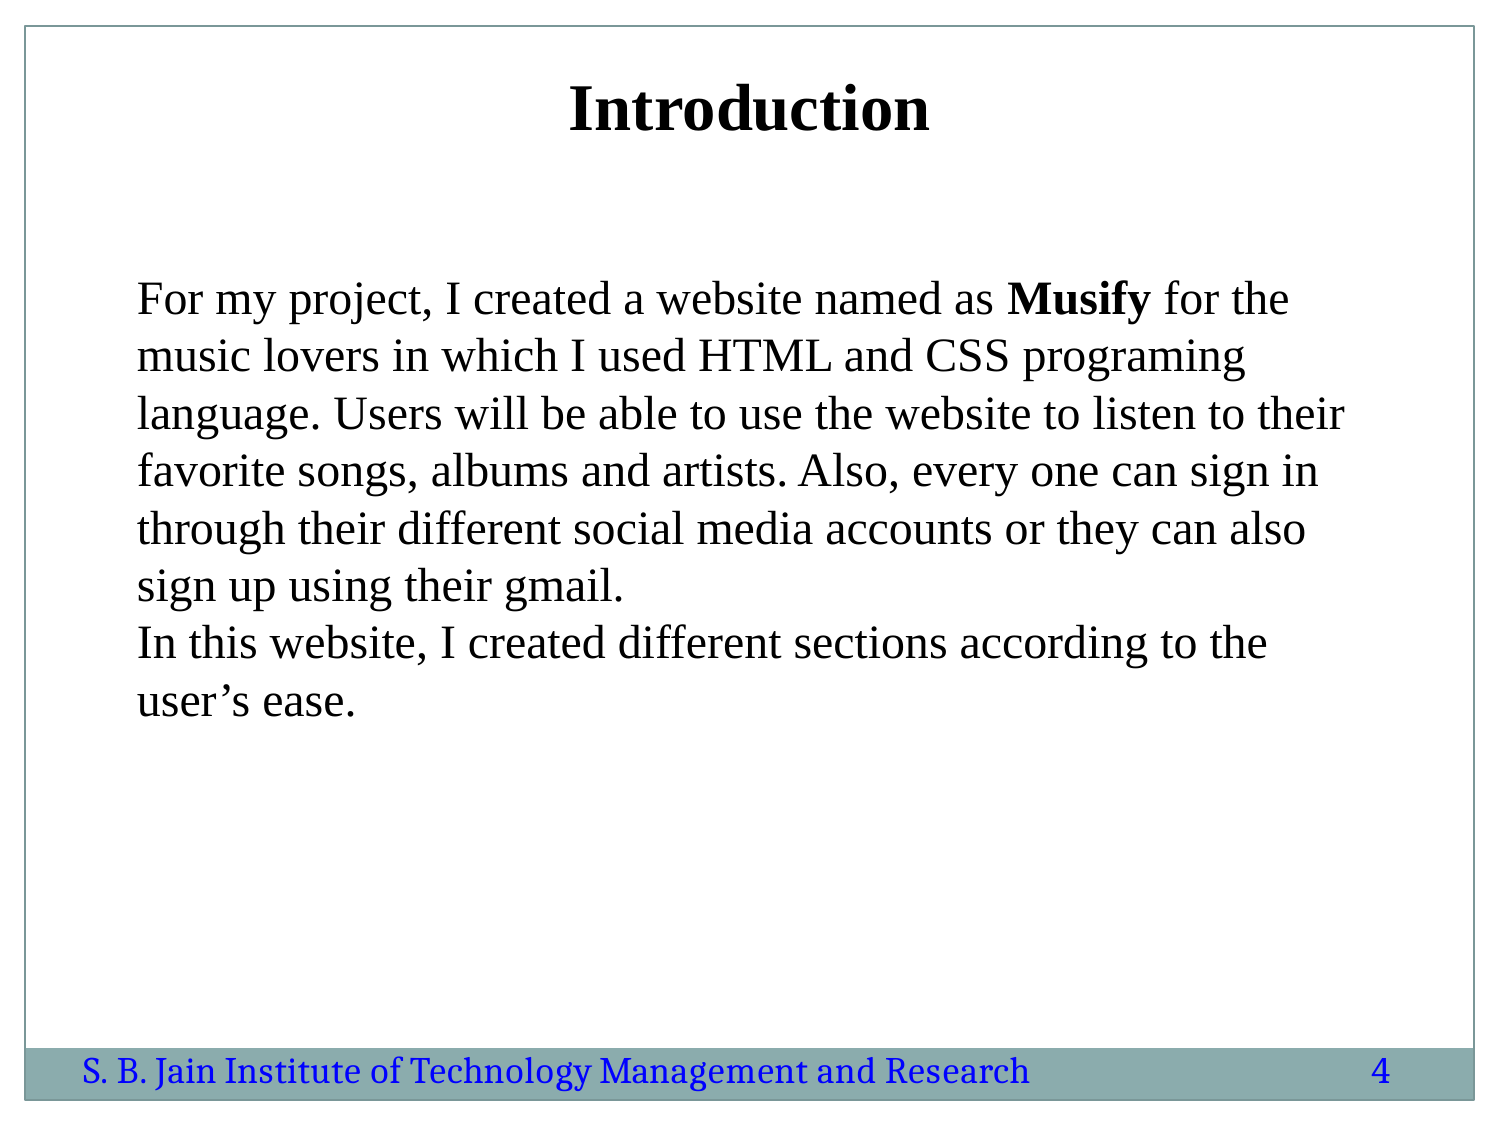

Introduction
For my project, I created a website named as Musify for the music lovers in which I used HTML and CSS programing language. Users will be able to use the website to listen to their favorite songs, albums and artists. Also, every one can sign in through their different social media accounts or they can also sign up using their gmail.
In this website, I created different sections according to the user’s ease.

S. B. Jain Institute of Technology Management and Research
4